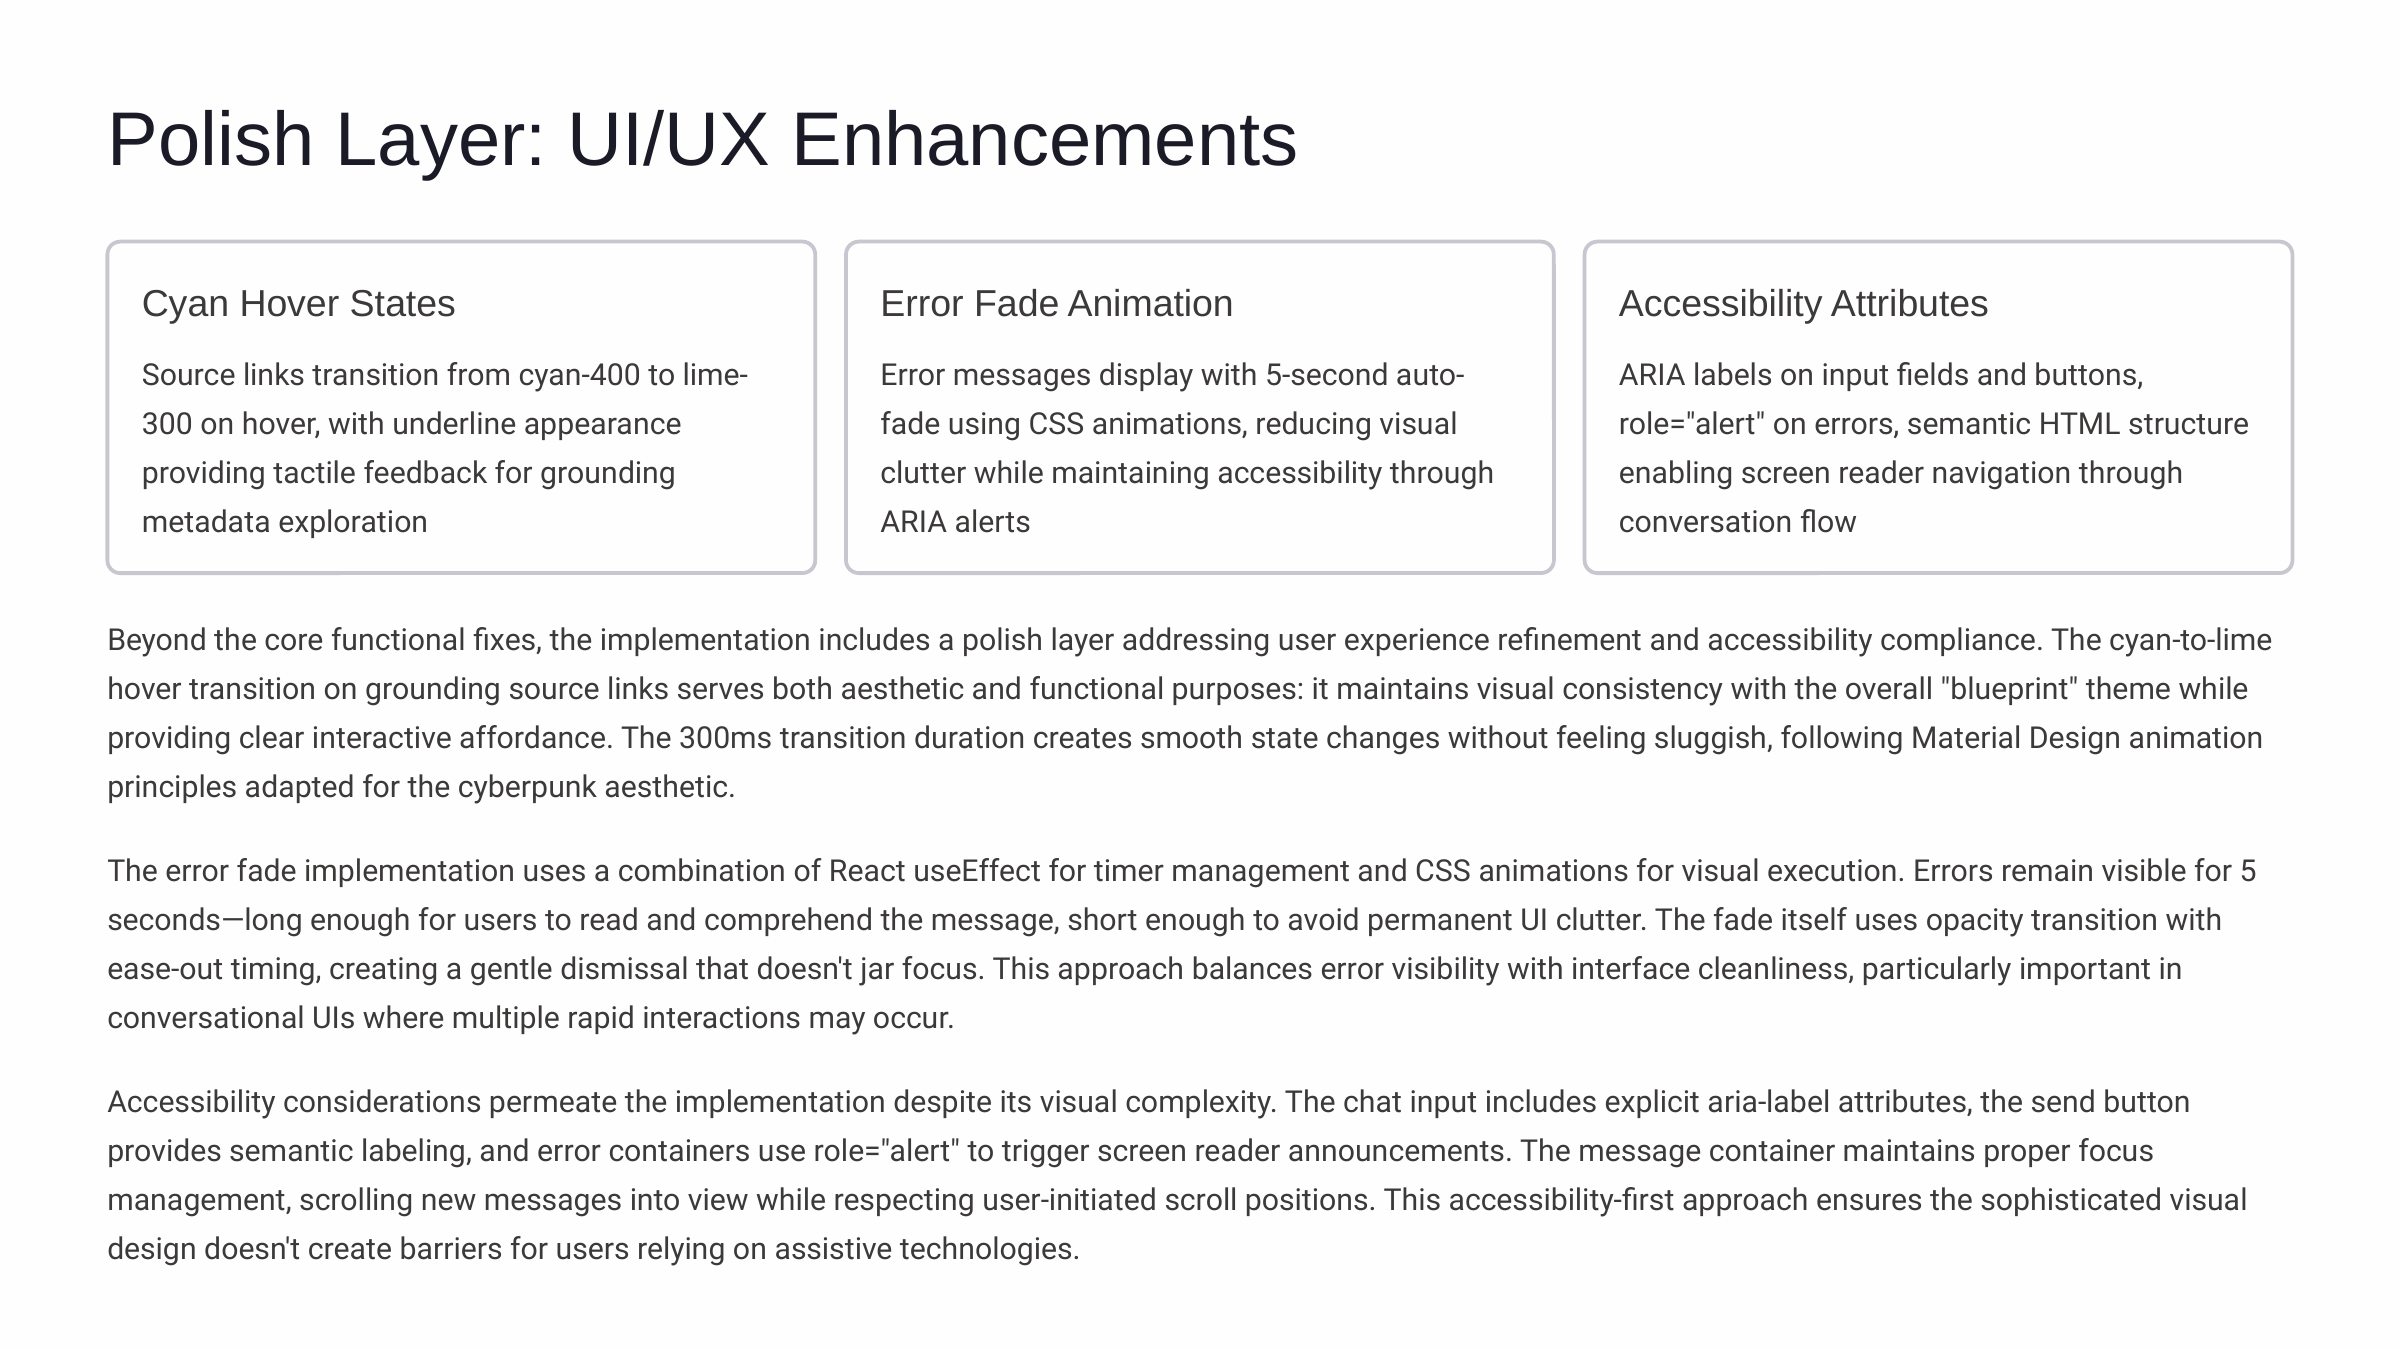

Polish Layer: UI/UX Enhancements

Cyan Hover States
Error Fade Animation
Accessibility Attributes
Source links transition from cyan-400 to lime-300 on hover, with underline appearance providing tactile feedback for grounding metadata exploration
Error messages display with 5-second auto-fade using CSS animations, reducing visual clutter while maintaining accessibility through ARIA alerts
ARIA labels on input fields and buttons, role="alert" on errors, semantic HTML structure enabling screen reader navigation through conversation flow
Beyond the core functional fixes, the implementation includes a polish layer addressing user experience refinement and accessibility compliance. The cyan-to-lime hover transition on grounding source links serves both aesthetic and functional purposes: it maintains visual consistency with the overall "blueprint" theme while providing clear interactive affordance. The 300ms transition duration creates smooth state changes without feeling sluggish, following Material Design animation principles adapted for the cyberpunk aesthetic.
The error fade implementation uses a combination of React useEffect for timer management and CSS animations for visual execution. Errors remain visible for 5 seconds—long enough for users to read and comprehend the message, short enough to avoid permanent UI clutter. The fade itself uses opacity transition with ease-out timing, creating a gentle dismissal that doesn't jar focus. This approach balances error visibility with interface cleanliness, particularly important in conversational UIs where multiple rapid interactions may occur.
Accessibility considerations permeate the implementation despite its visual complexity. The chat input includes explicit aria-label attributes, the send button provides semantic labeling, and error containers use role="alert" to trigger screen reader announcements. The message container maintains proper focus management, scrolling new messages into view while respecting user-initiated scroll positions. This accessibility-first approach ensures the sophisticated visual design doesn't create barriers for users relying on assistive technologies.